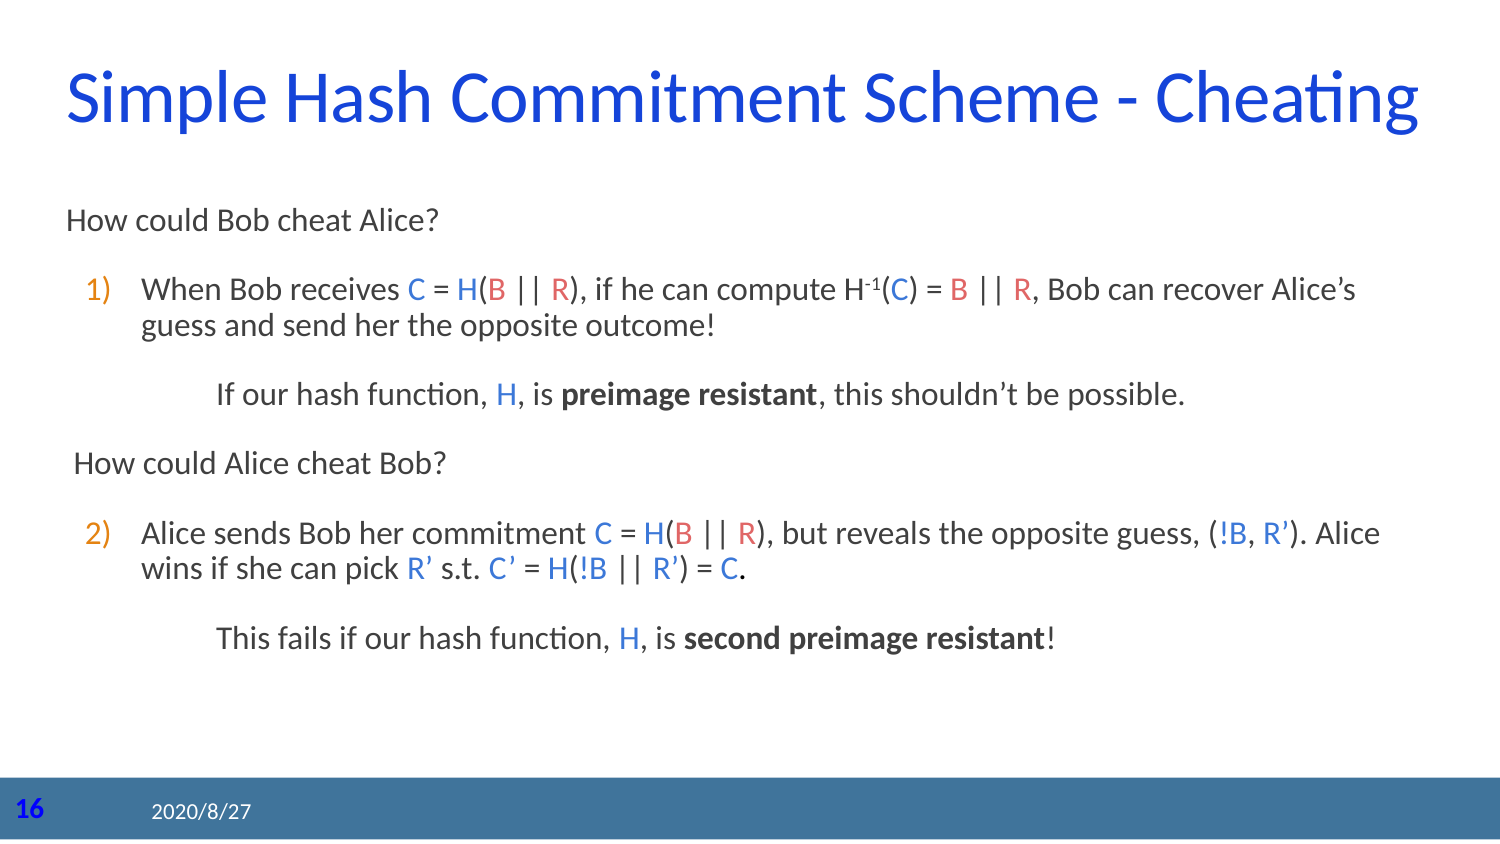

# Simple Hash Commitment Scheme - Cheating
How could Bob cheat Alice?
When Bob receives C = H(B || R), if he can compute H-1(C) = B || R, Bob can recover Alice’s guess and send her the opposite outcome!
	If our hash function, H, is preimage resistant, this shouldn’t be possible.
 How could Alice cheat Bob?
Alice sends Bob her commitment C = H(B || R), but reveals the opposite guess, (!B, R’). Alice wins if she can pick R’ s.t. C’ = H(!B || R’) = C.
	This fails if our hash function, H, is second preimage resistant!
2020/8/27